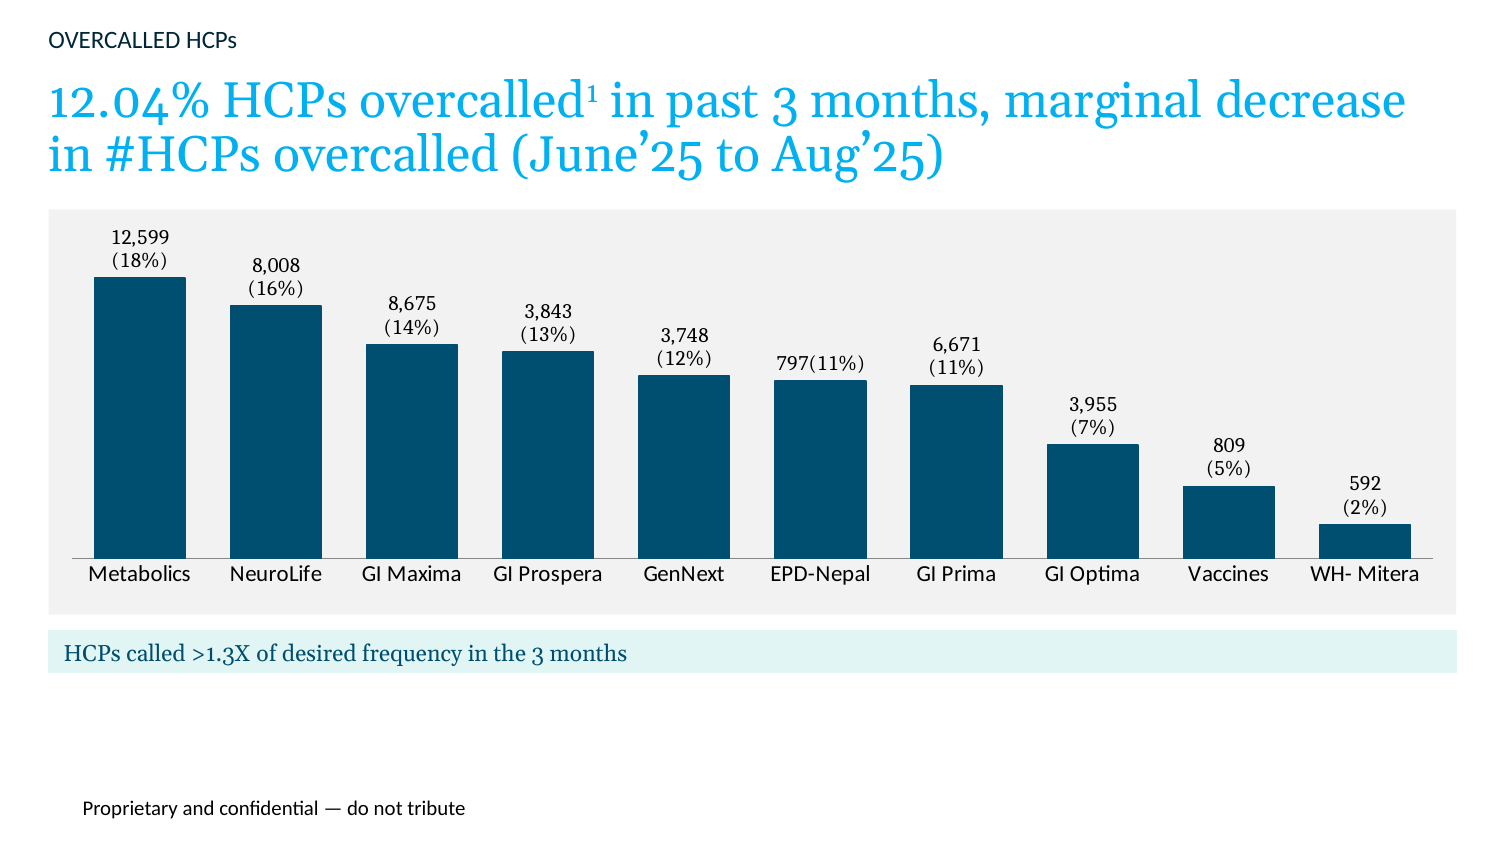

OVERCALLED HCPs
12.04% HCPs overcalled1 in past 3 months, marginal decrease in #HCPs overcalled (June’25 to Aug’25)

### Chart

| Category | % |
|---|---|
| Metabolics | 17.88 |
| NeuroLife | 16.1 |
| GI Maxima | 13.62 |
| GI Prospera | 13.16 |
| GenNext | 11.62 |
| EPD-Nepal | 11.3 |
| GI Prima | 11.04 |
| GI Optima | 7.23 |
| Vaccines | 4.6 |
| WH- Mitera | 2.14 |
HCPs called >1.3X of desired frequency in the 3 months